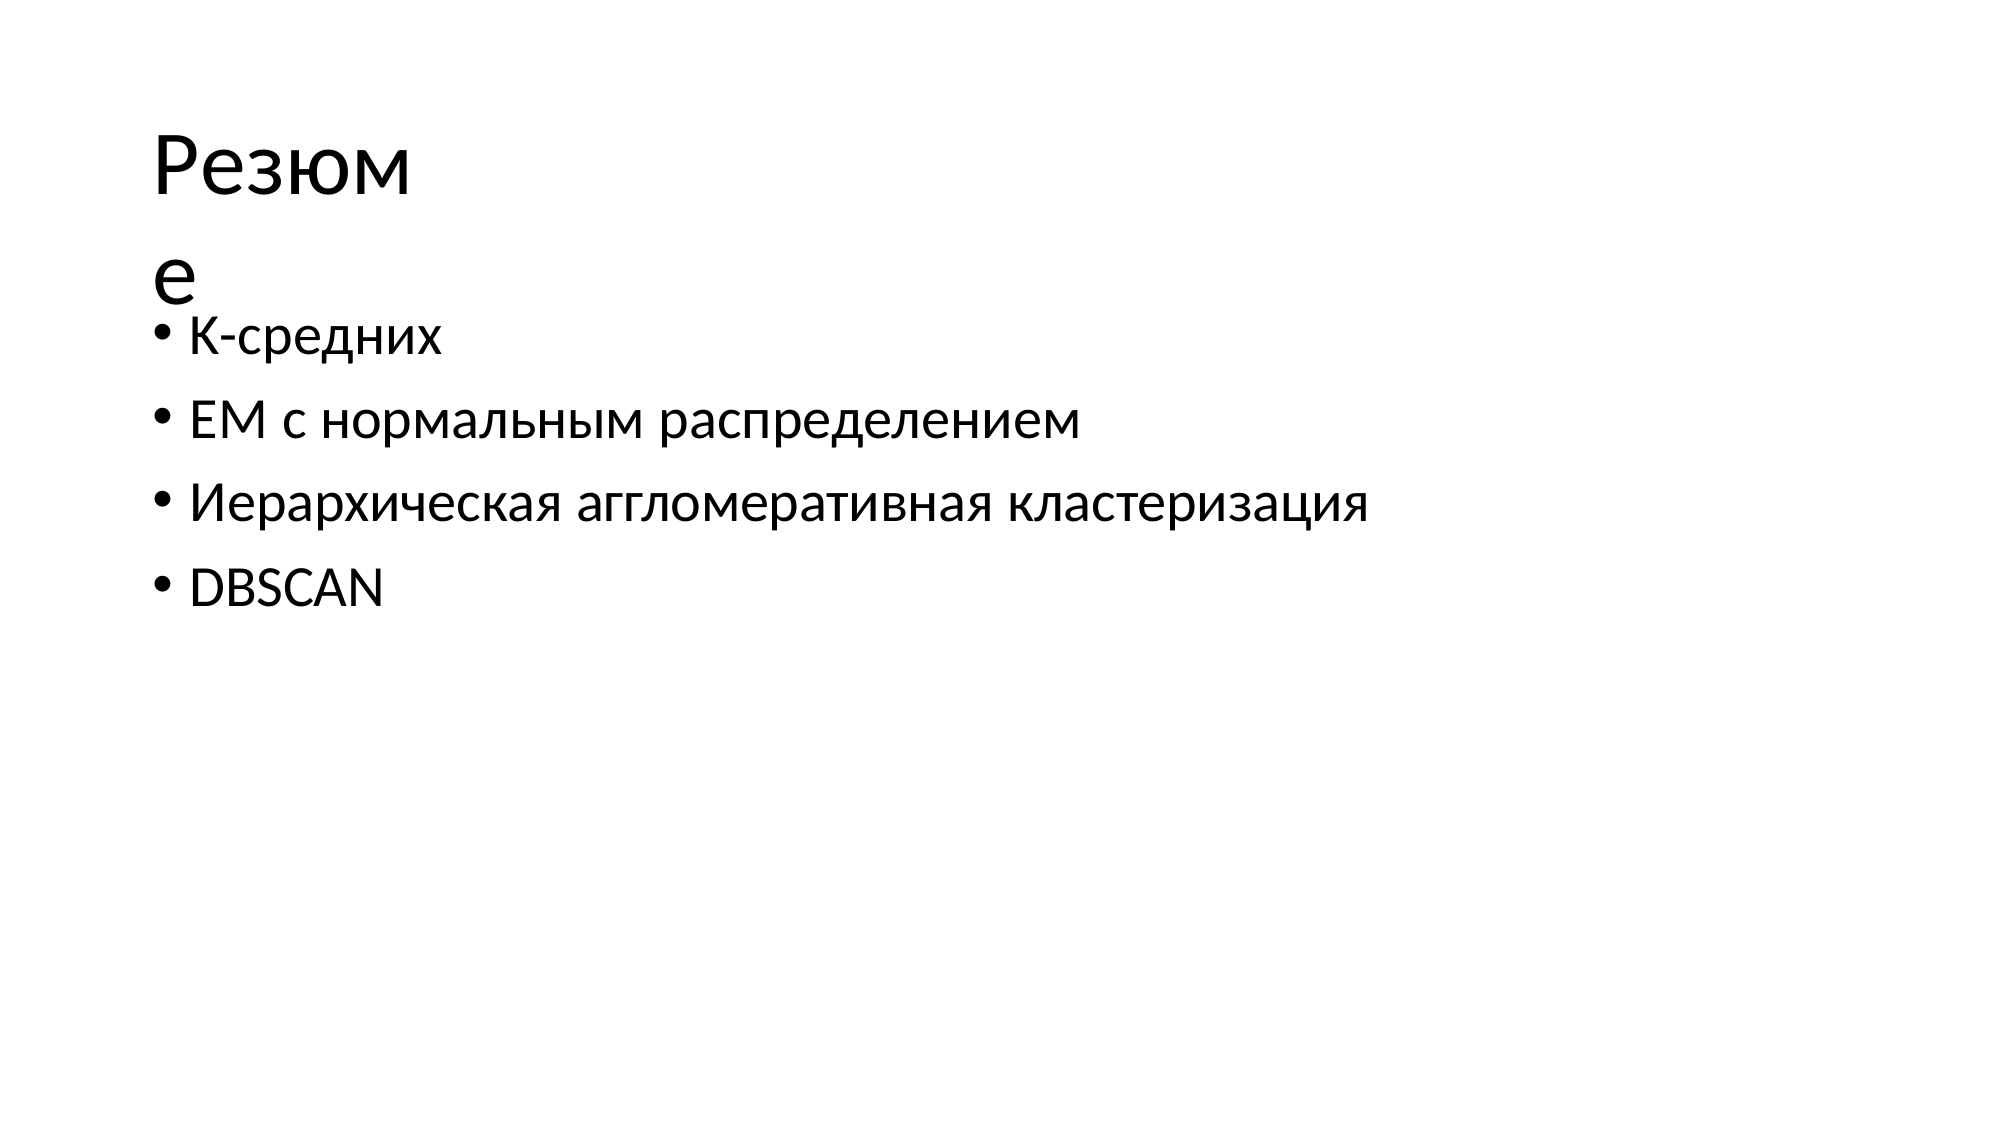

# Резюме
K-средних
ЕМ с нормальным распределением
Иерархическая аггломеративная кластеризация
DBSCAN